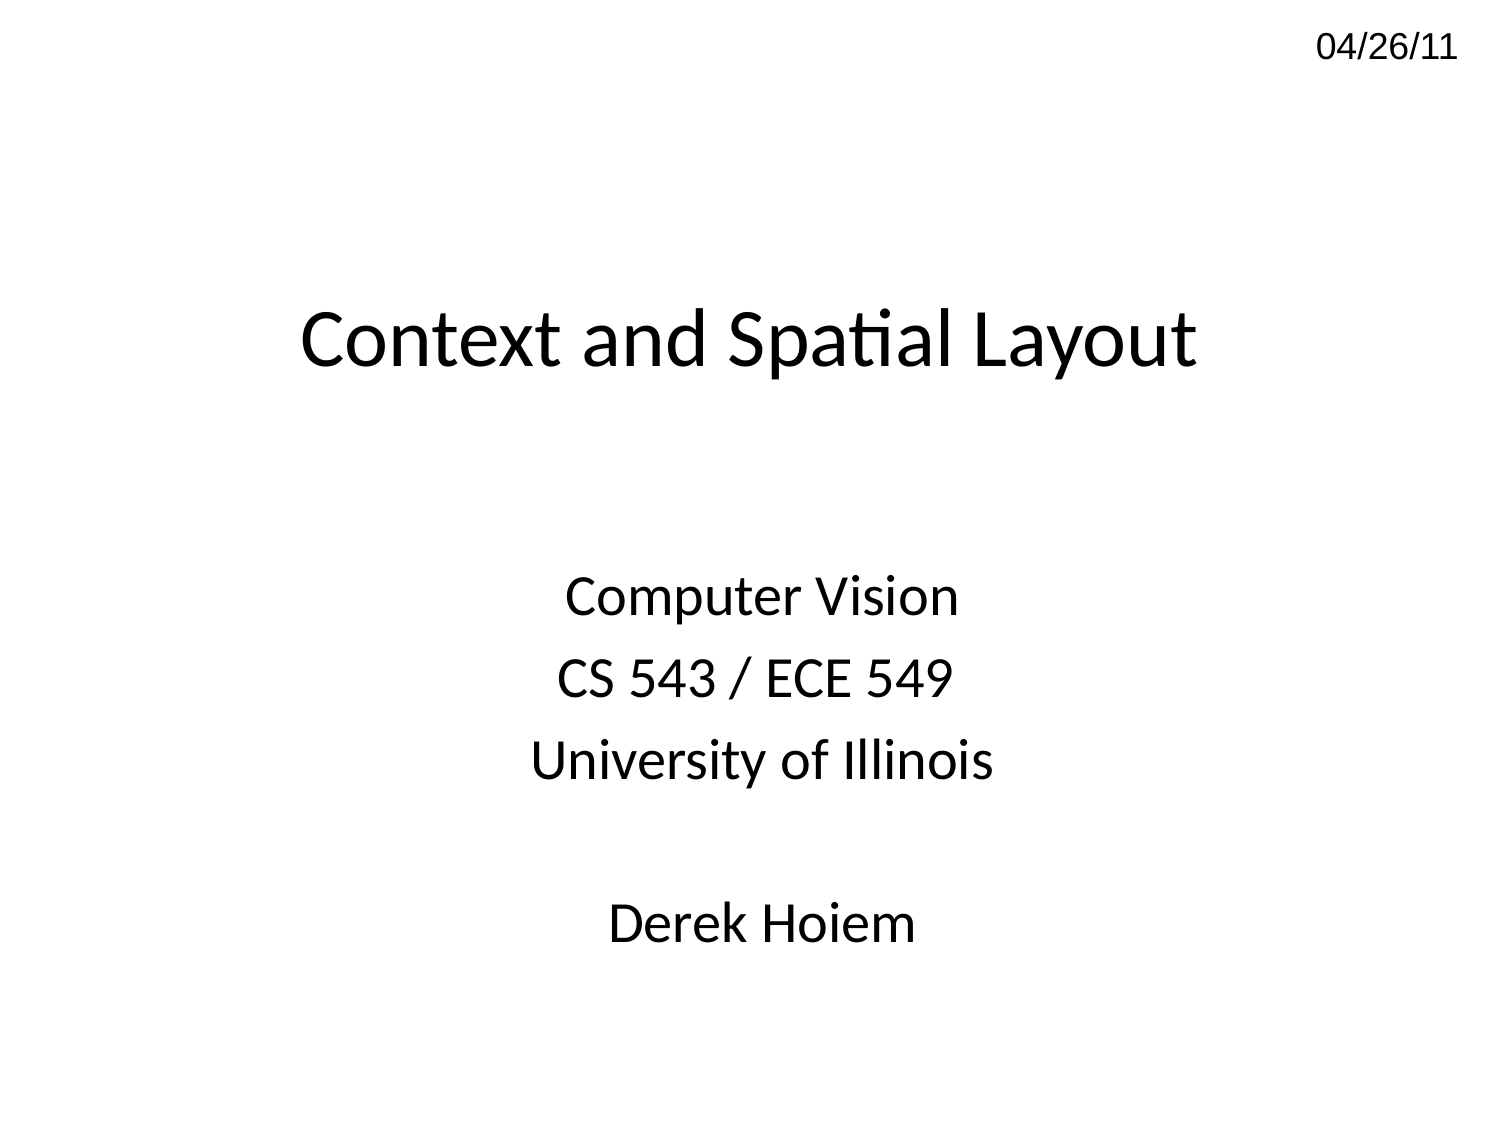

04/26/11
# Context and Spatial Layout
Computer Vision
CS 543 / ECE 549
University of Illinois

Derek Hoiem